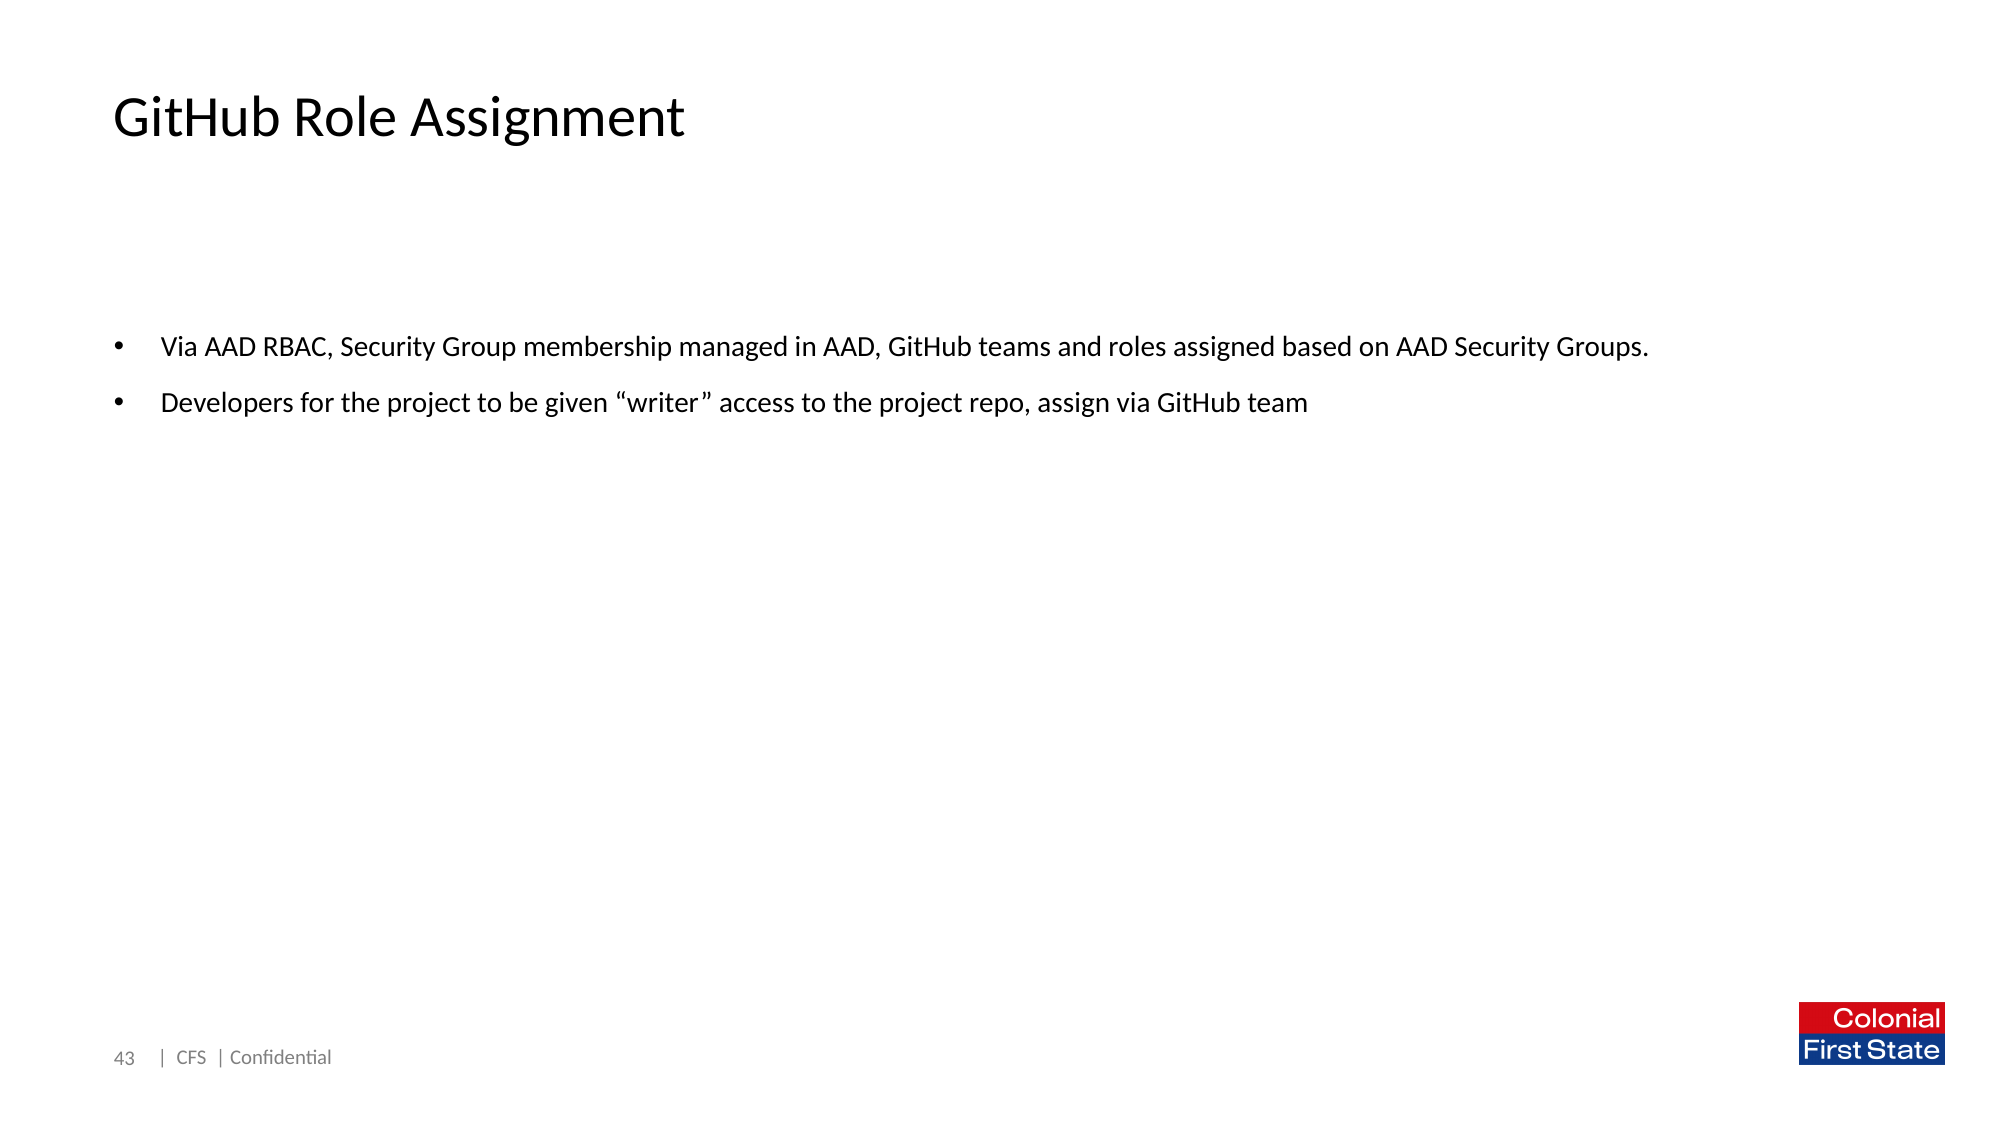

# GitHub Role Assignment

Via AAD RBAC, Security Group membership managed in AAD, GitHub teams and roles assigned based on AAD Security Groups.
Developers for the project to be given “writer” access to the project repo, assign via GitHub team
43